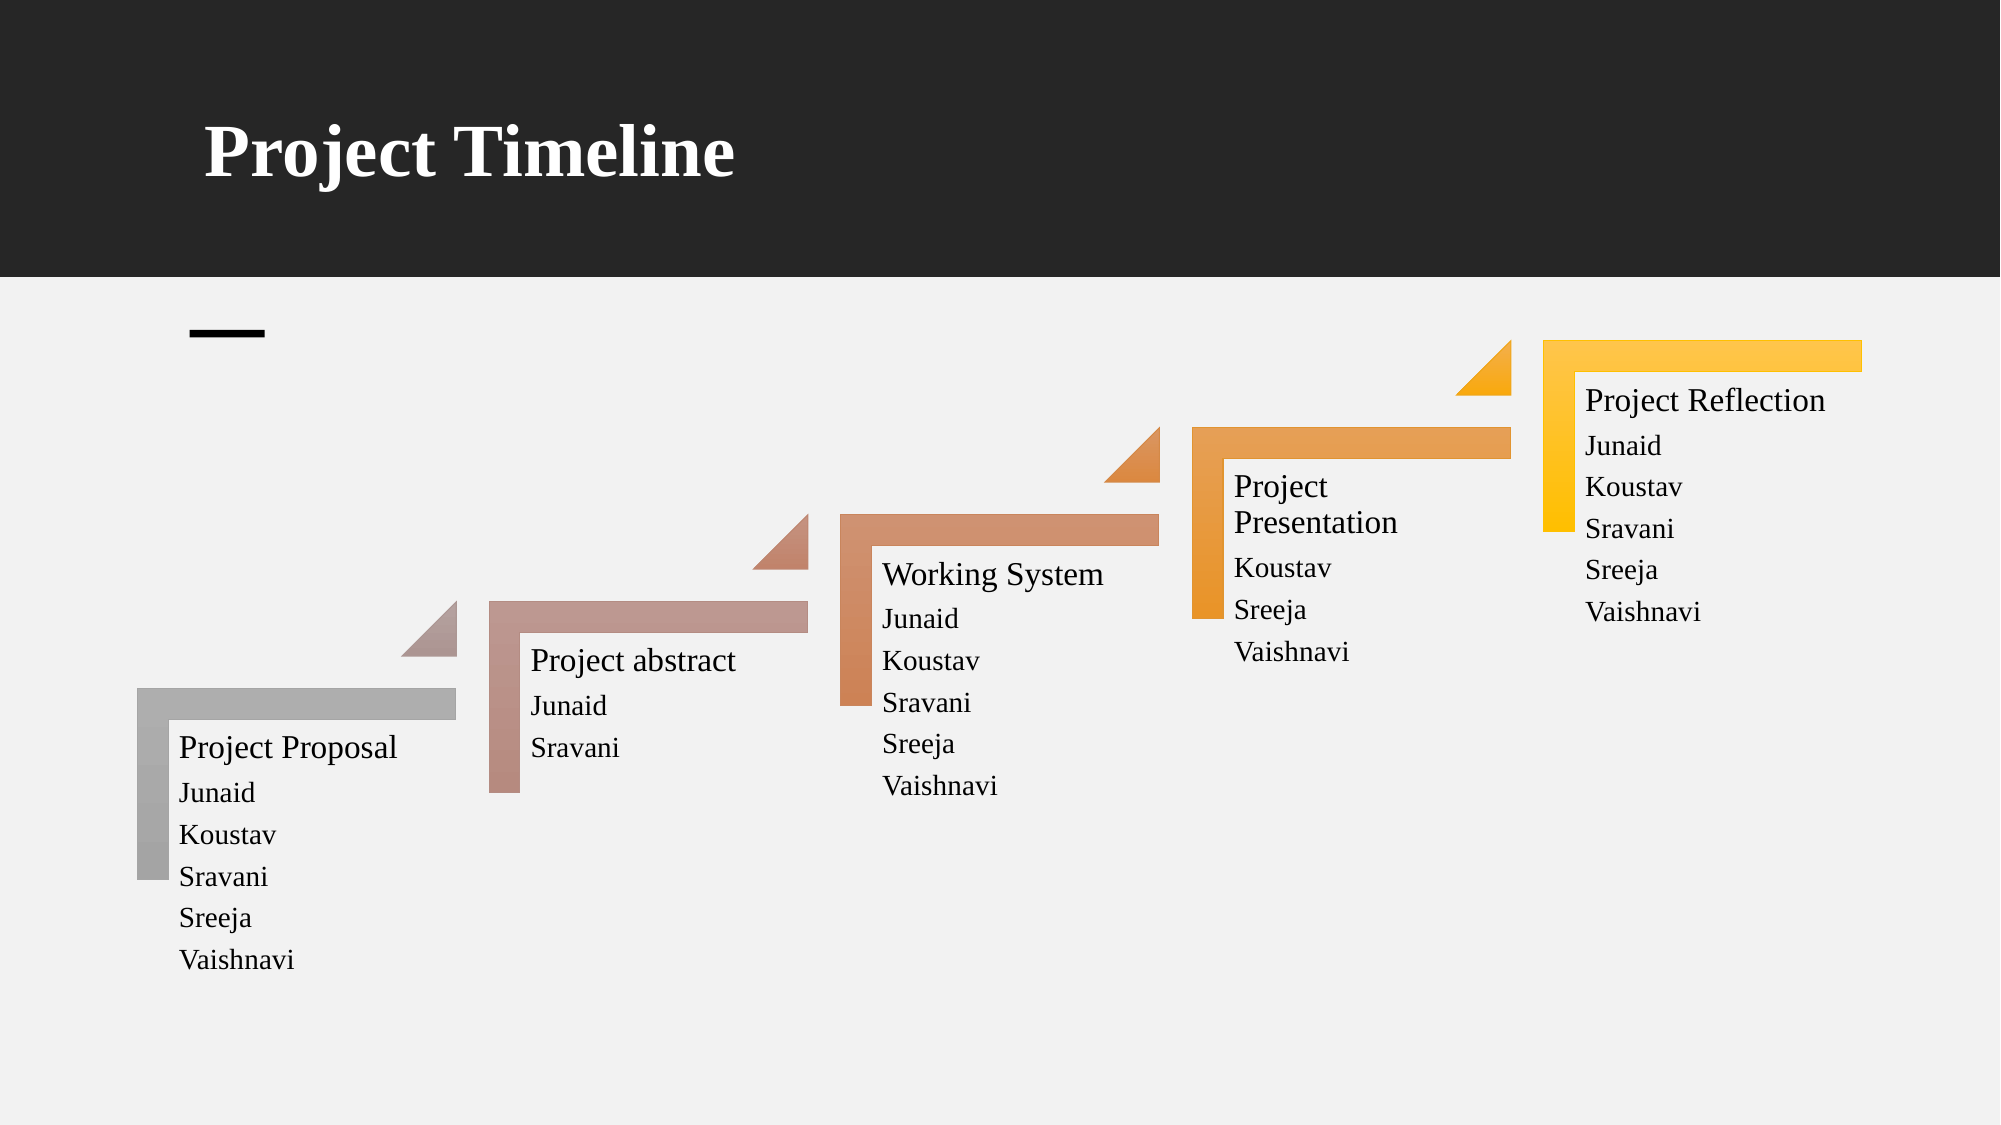

# Project Timeline

Project Proposal
Junaid
Koustav
Sravani
Sreeja
Vaishnavi

Project abstract
Junaid
Sravani
Working System
Junaid
Koustav
Sravani
Sreeja
Vaishnavi
Project Presentation
Koustav
Sreeja
Vaishnavi

Project Reflection
Junaid
Koustav
Sravani
Sreeja
Vaishnavi